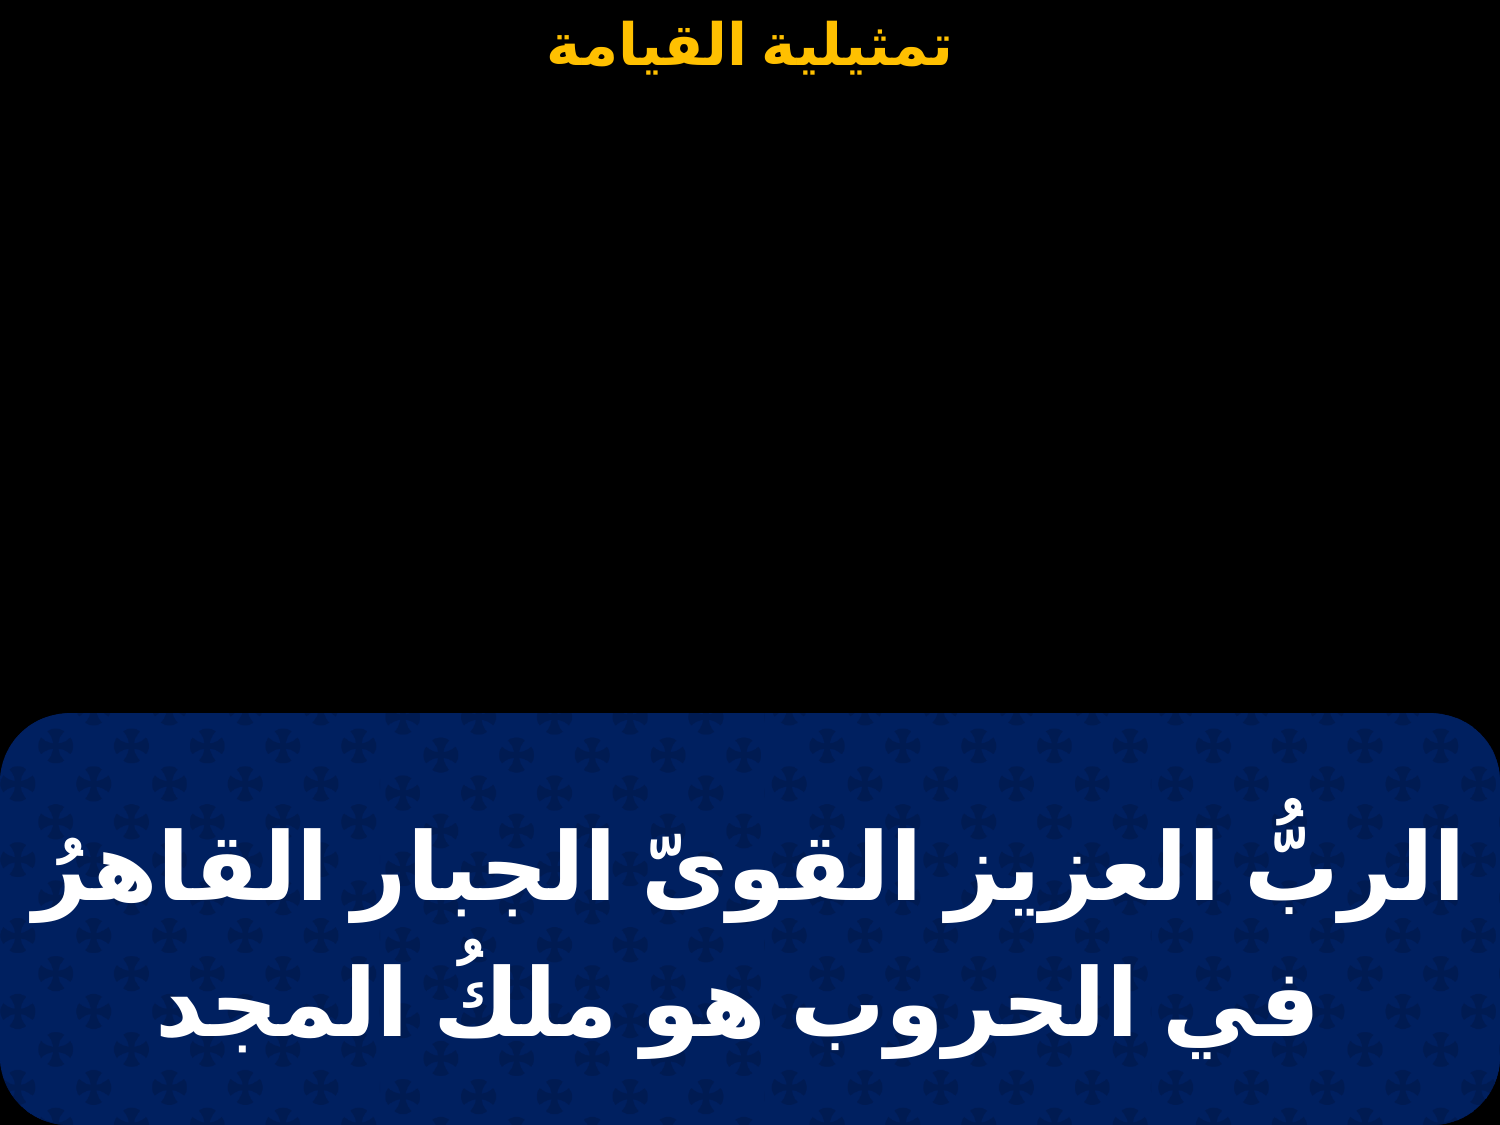

#
الربُّ العزيز القوىّ الجبار القاهرُ في الحروب هو ملكُ المجد